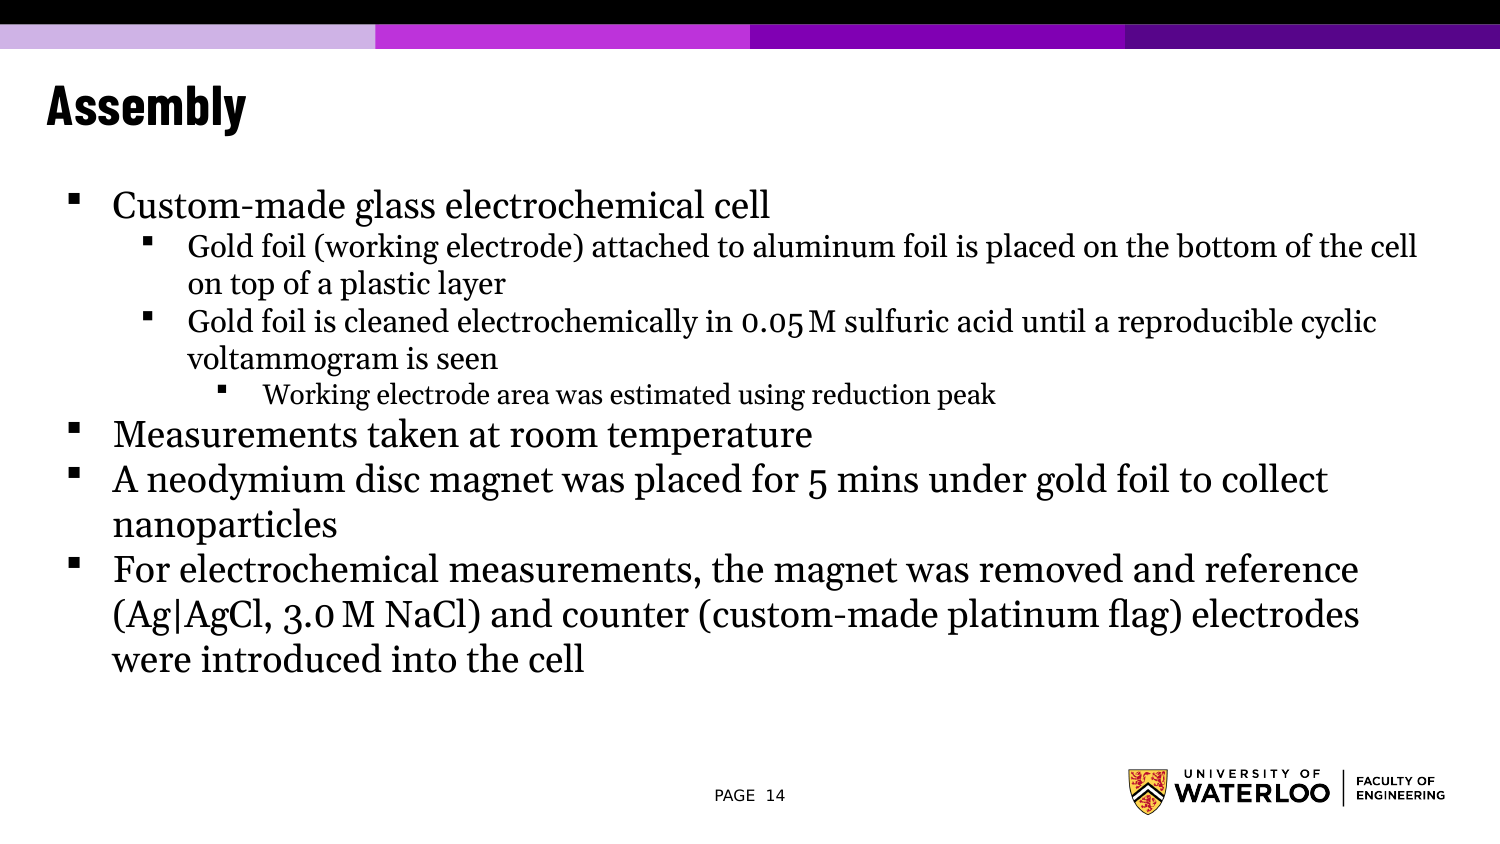

# Assembly
Custom-made glass electrochemical cell
Gold foil (working electrode) attached to aluminum foil is placed on the bottom of the cell on top of a plastic layer
Gold foil is cleaned electrochemically in 0.05 M sulfuric acid until a reproducible cyclic voltammogram is seen
Working electrode area was estimated using reduction peak
Measurements taken at room temperature
A neodymium disc magnet was placed for 5 mins under gold foil to collect nanoparticles
For electrochemical measurements, the magnet was removed and reference (Ag|AgCl, 3.0 M NaCl) and counter (custom-made platinum flag) electrodes were introduced into the cell

PAGE  14